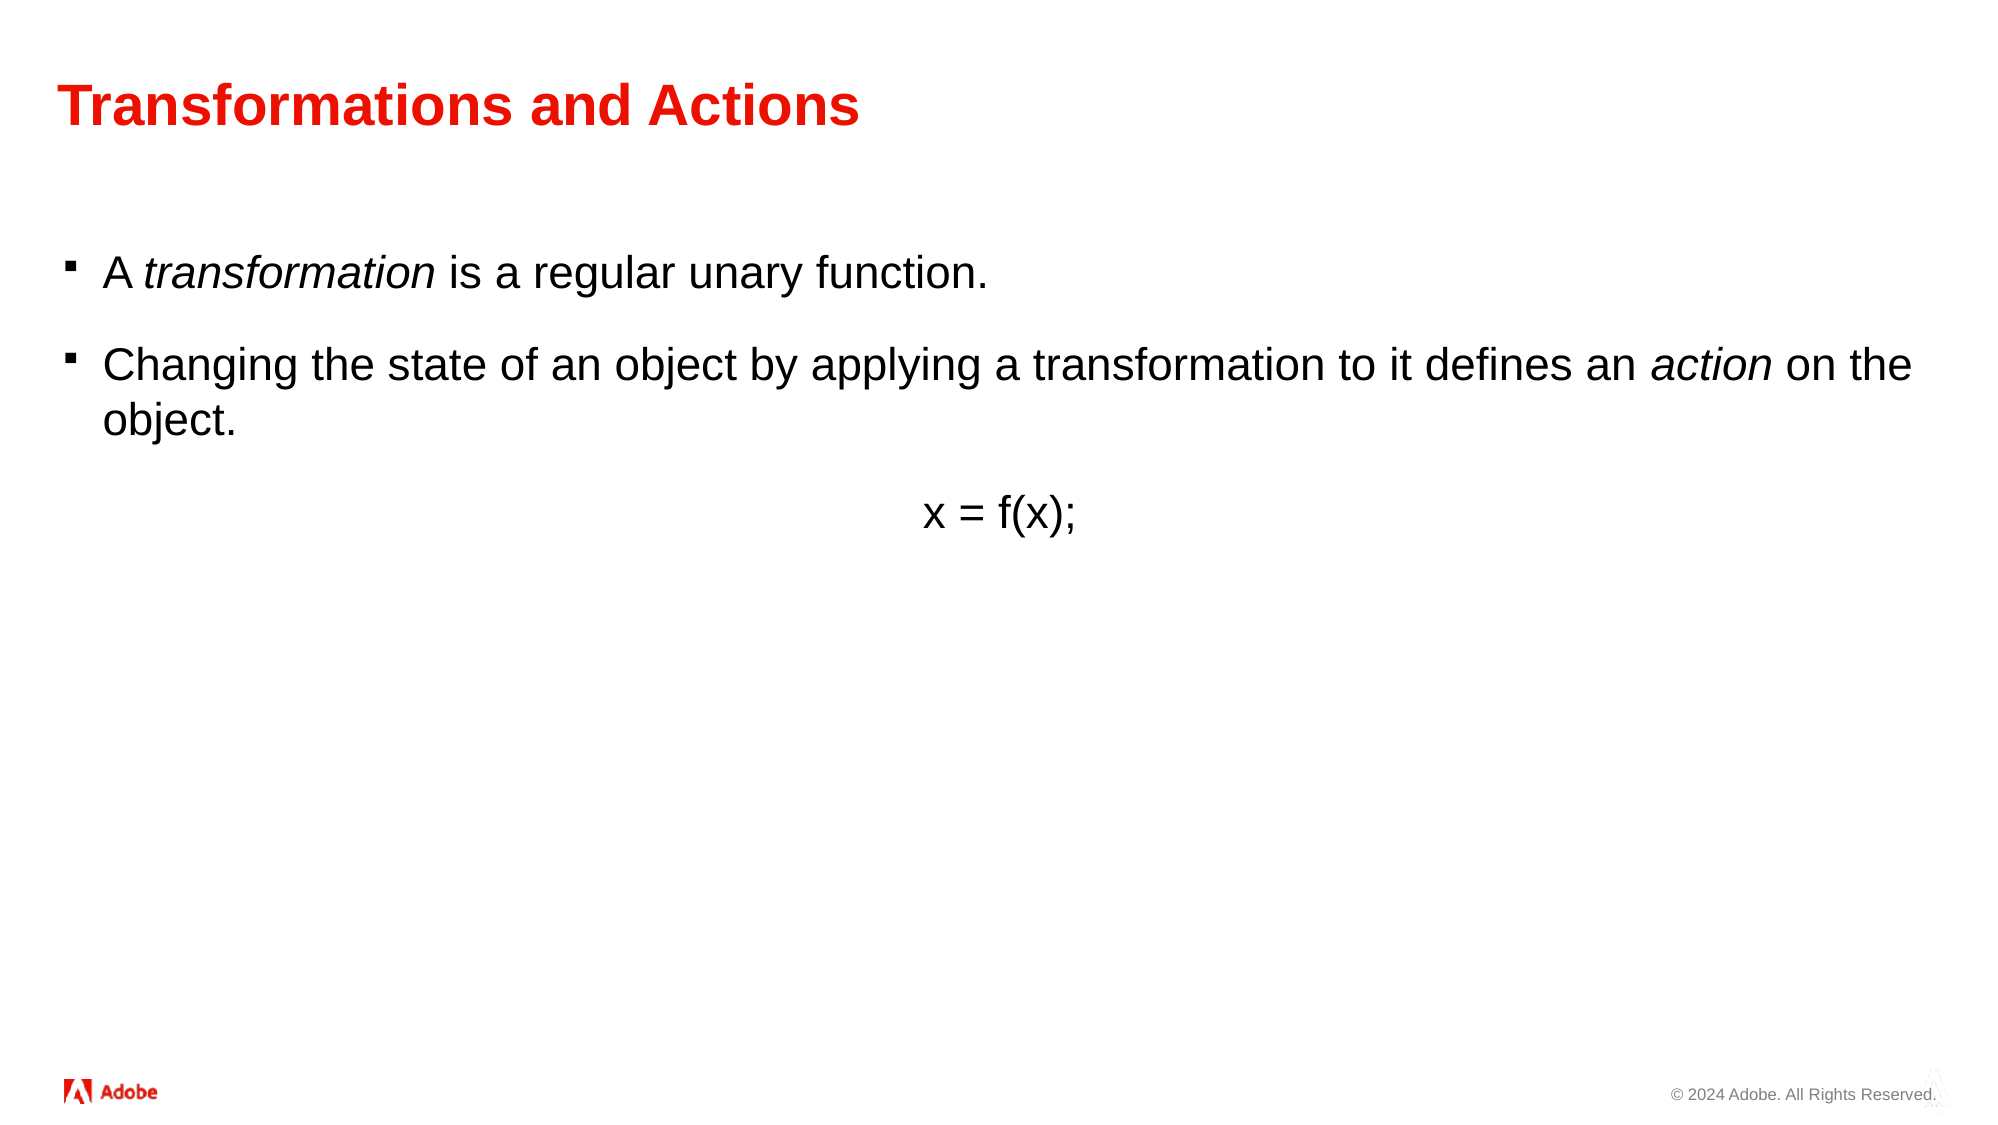

# Transformations and Actions
A transformation is a regular unary function.
Changing the state of an object by applying a transformation to it defines an action on the object.
x = f(x);
24